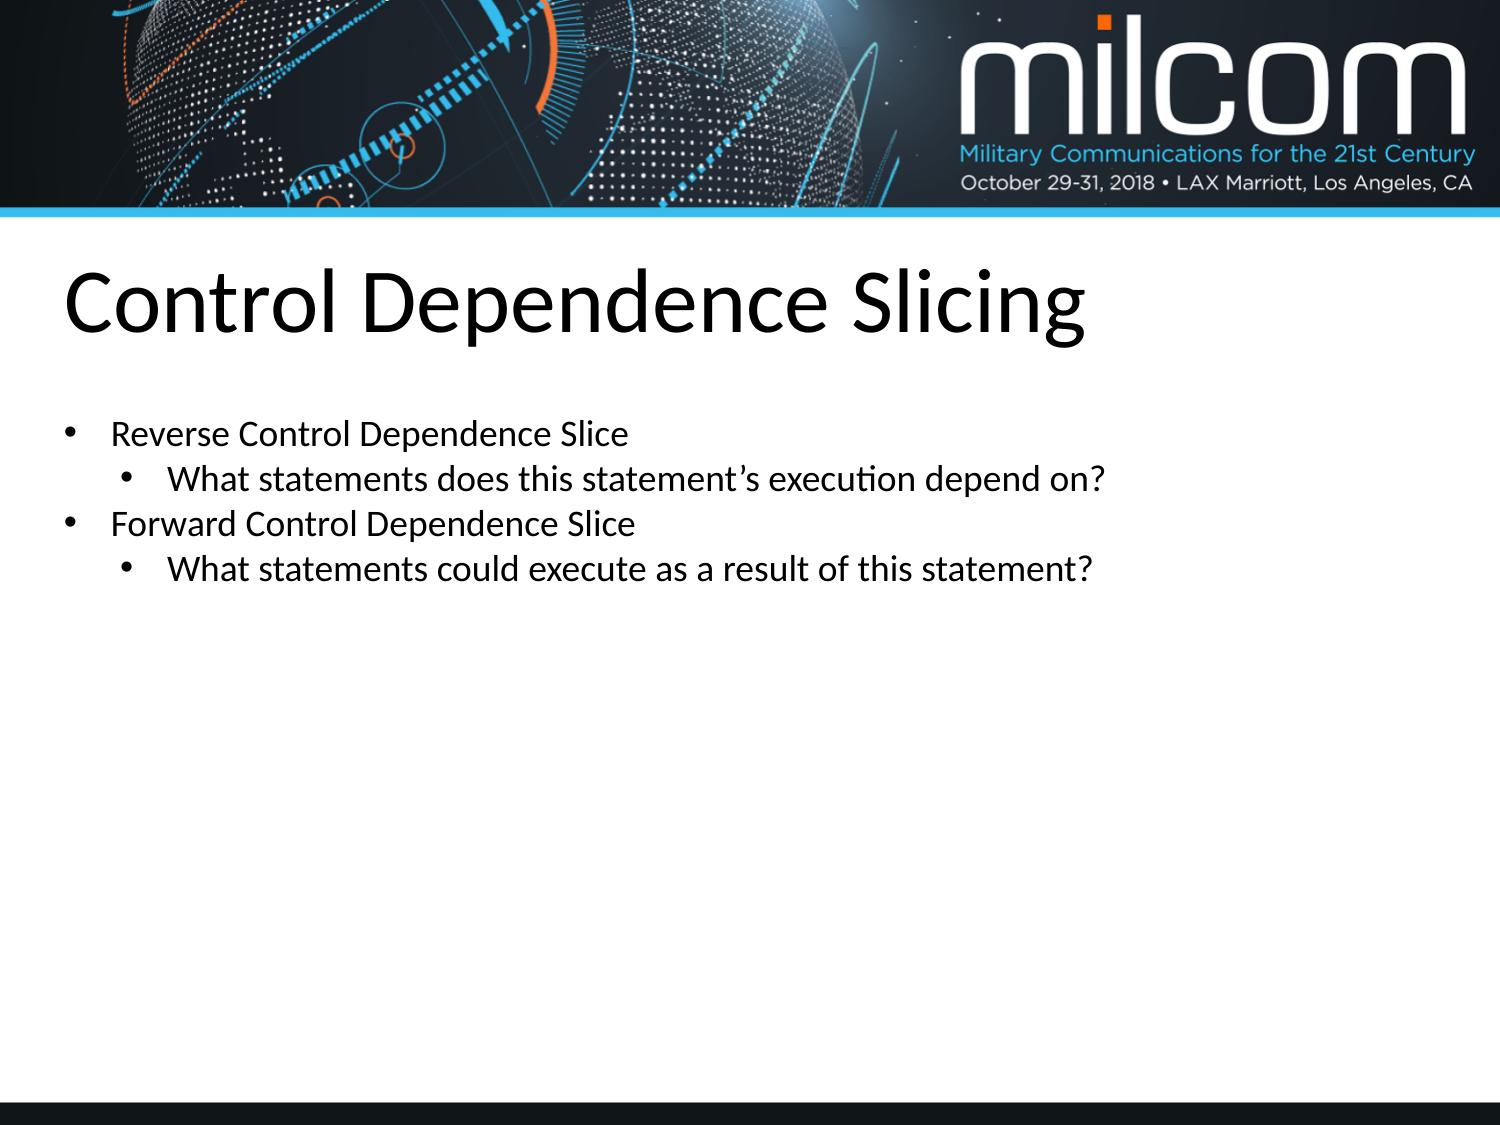

# Control Dependence Slicing
Reverse Control Dependence Slice
What statements does this statement’s execution depend on?
Forward Control Dependence Slice
What statements could execute as a result of this statement?